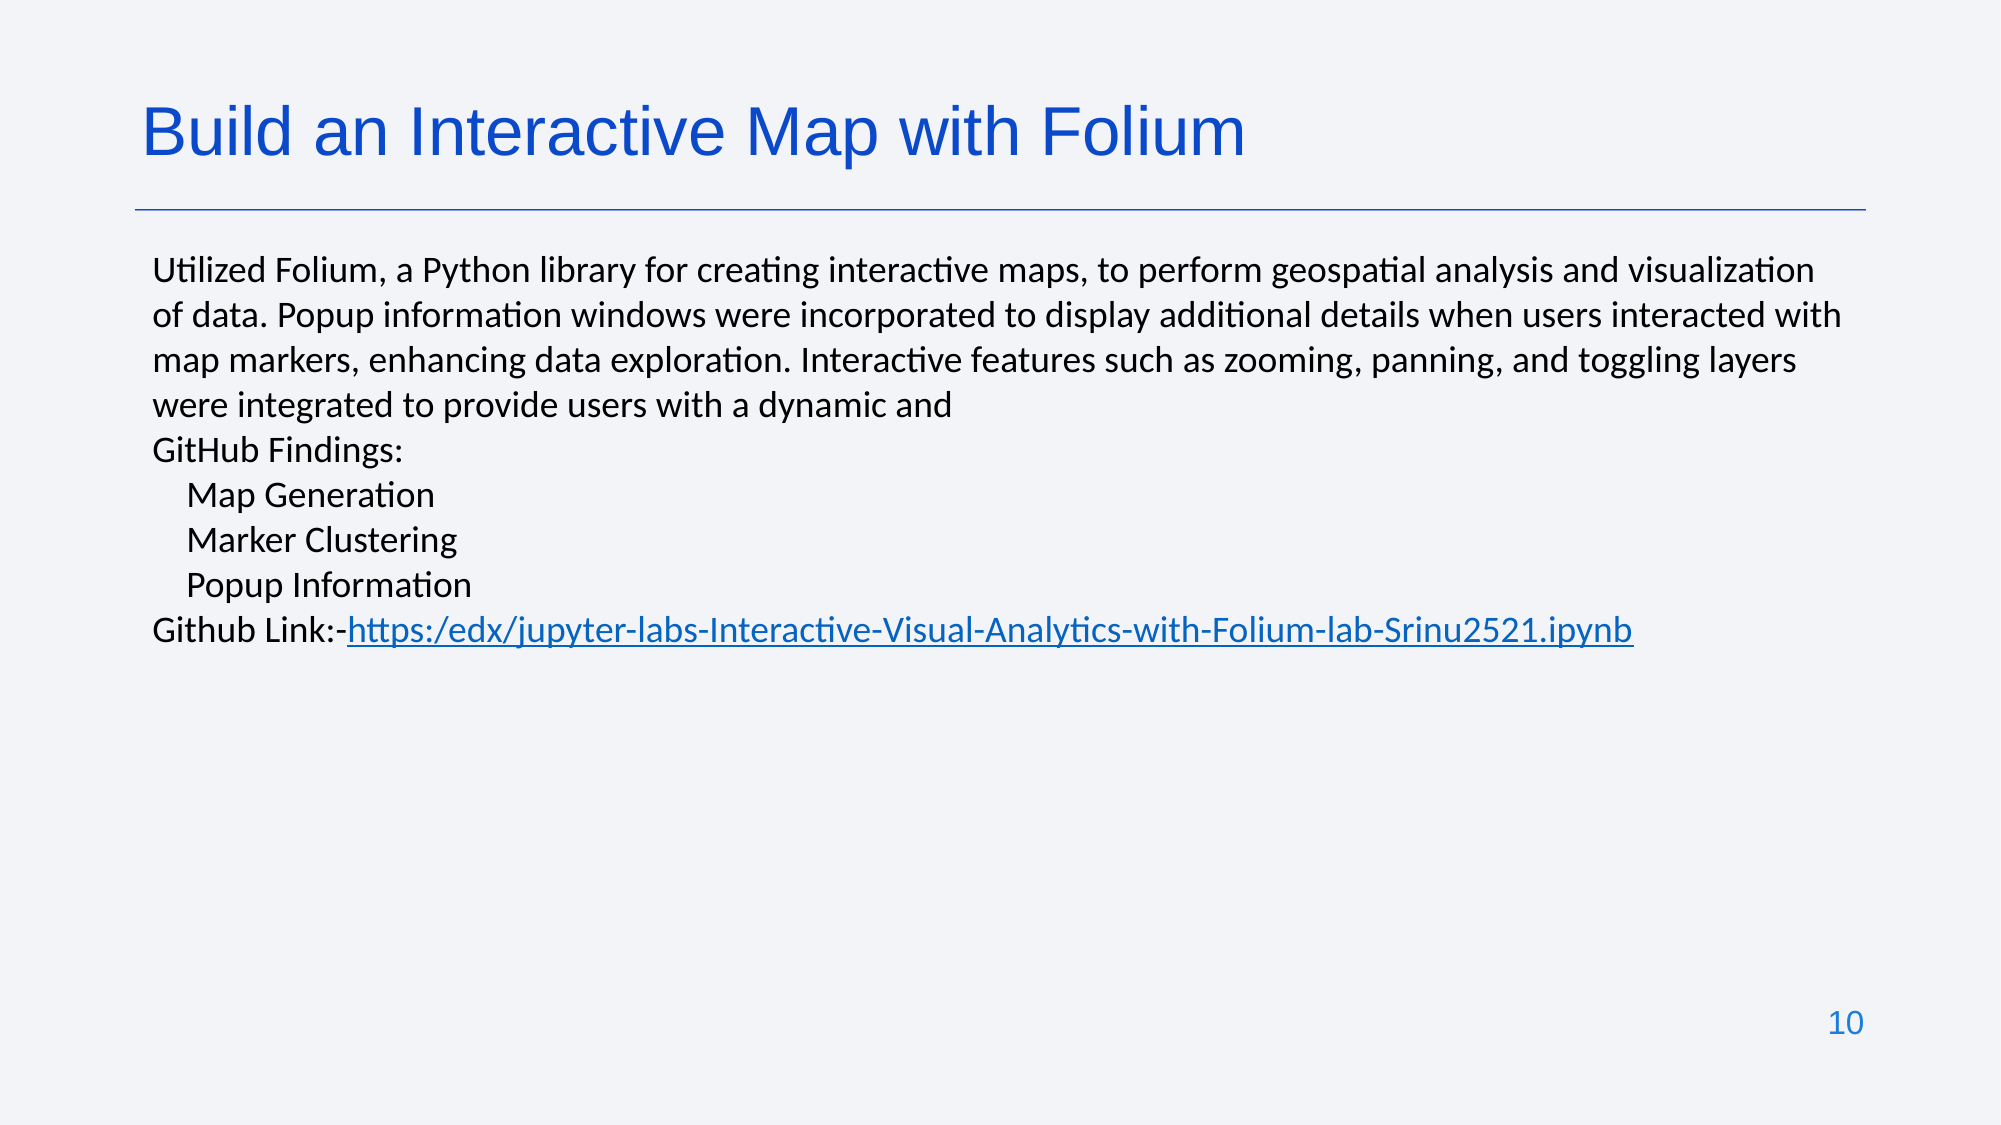

Build an Interactive Map with Folium
Utilized Folium, a Python library for creating interactive maps, to perform geospatial analysis and visualization of data. Popup information windows were incorporated to display additional details when users interacted with map markers, enhancing data exploration. Interactive features such as zooming, panning, and toggling layers were integrated to provide users with a dynamic and
GitHub Findings:
    Map Generation
    Marker Clustering
    Popup Information
Github Link:-https:/edx/jupyter-labs-Interactive-Visual-Analytics-with-Folium-lab-Srinu2521.ipynb

10